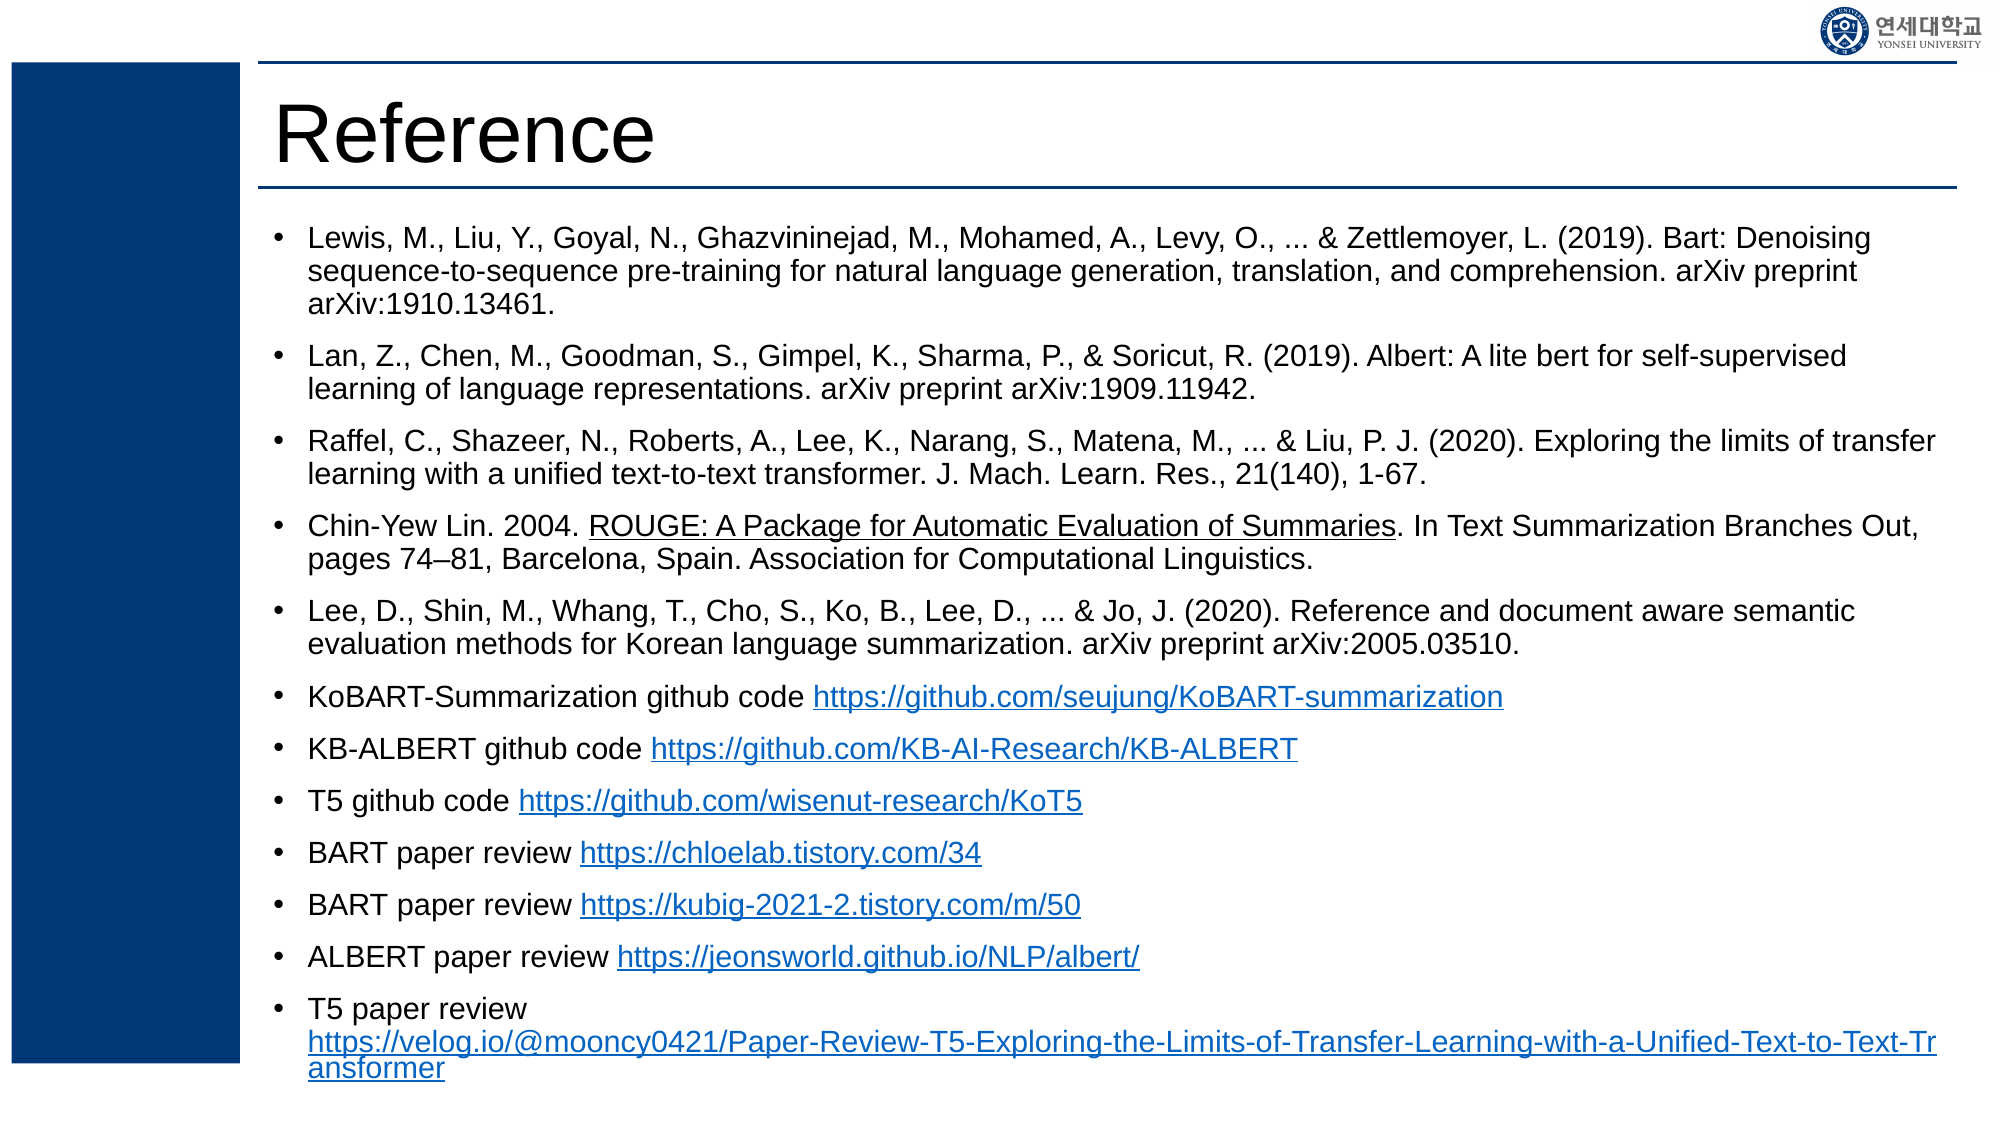

# Reference
Lewis, M., Liu, Y., Goyal, N., Ghazvininejad, M., Mohamed, A., Levy, O., ... & Zettlemoyer, L. (2019). Bart: Denoising sequence-to-sequence pre-training for natural language generation, translation, and comprehension. arXiv preprint arXiv:1910.13461.
Lan, Z., Chen, M., Goodman, S., Gimpel, K., Sharma, P., & Soricut, R. (2019). Albert: A lite bert for self-supervised learning of language representations. arXiv preprint arXiv:1909.11942.
Raffel, C., Shazeer, N., Roberts, A., Lee, K., Narang, S., Matena, M., ... & Liu, P. J. (2020). Exploring the limits of transfer learning with a unified text-to-text transformer. J. Mach. Learn. Res., 21(140), 1-67.
Chin-Yew Lin. 2004. ROUGE: A Package for Automatic Evaluation of Summaries. In Text Summarization Branches Out, pages 74–81, Barcelona, Spain. Association for Computational Linguistics.
Lee, D., Shin, M., Whang, T., Cho, S., Ko, B., Lee, D., ... & Jo, J. (2020). Reference and document aware semantic evaluation methods for Korean language summarization. arXiv preprint arXiv:2005.03510.
KoBART-Summarization github code https://github.com/seujung/KoBART-summarization
KB-ALBERT github code https://github.com/KB-AI-Research/KB-ALBERT
T5 github code https://github.com/wisenut-research/KoT5
BART paper review https://chloelab.tistory.com/34
BART paper review https://kubig-2021-2.tistory.com/m/50
ALBERT paper review https://jeonsworld.github.io/NLP/albert/
T5 paper review https://velog.io/@mooncy0421/Paper-Review-T5-Exploring-the-Limits-of-Transfer-Learning-with-a-Unified-Text-to-Text-Transformer